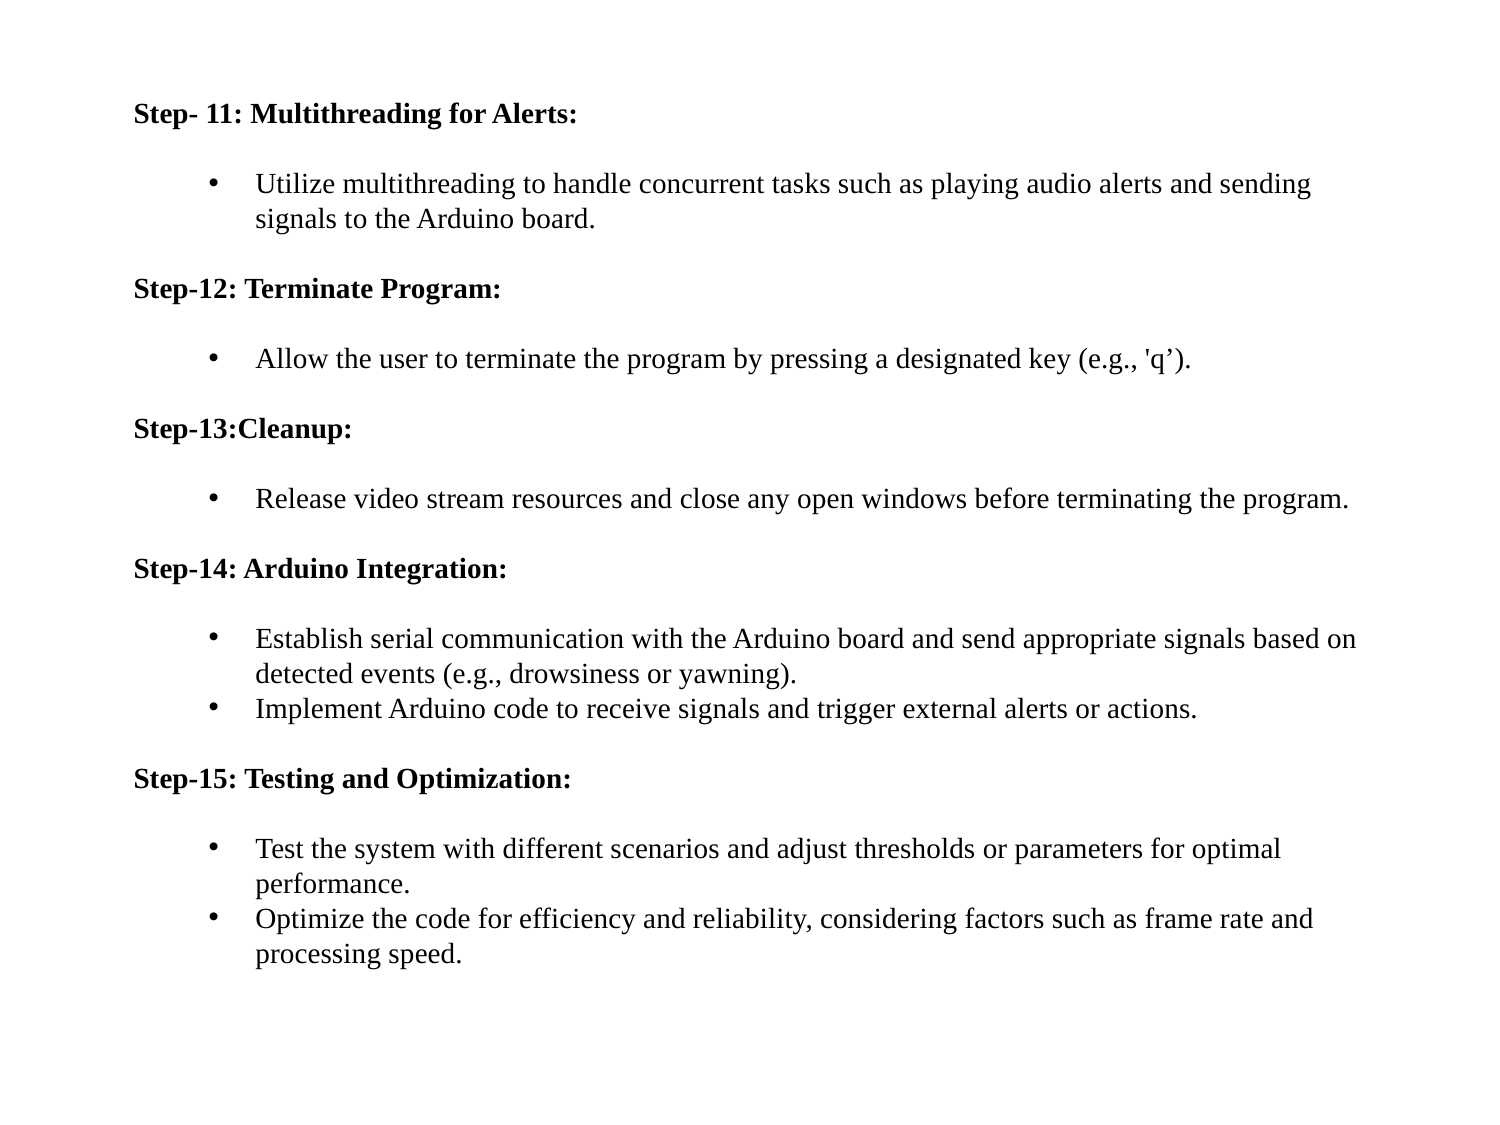

Step- 11: Multithreading for Alerts:

Utilize multithreading to handle concurrent tasks such as playing audio alerts and sending signals to the Arduino board.

Step-12: Terminate Program:

Allow the user to terminate the program by pressing a designated key (e.g., 'q’).

Step-13:Cleanup:

Release video stream resources and close any open windows before terminating the program.

Step-14: Arduino Integration:

Establish serial communication with the Arduino board and send appropriate signals based on detected events (e.g., drowsiness or yawning).
Implement Arduino code to receive signals and trigger external alerts or actions.

Step-15: Testing and Optimization:

Test the system with different scenarios and adjust thresholds or parameters for optimal performance.
Optimize the code for efficiency and reliability, considering factors such as frame rate and processing speed.